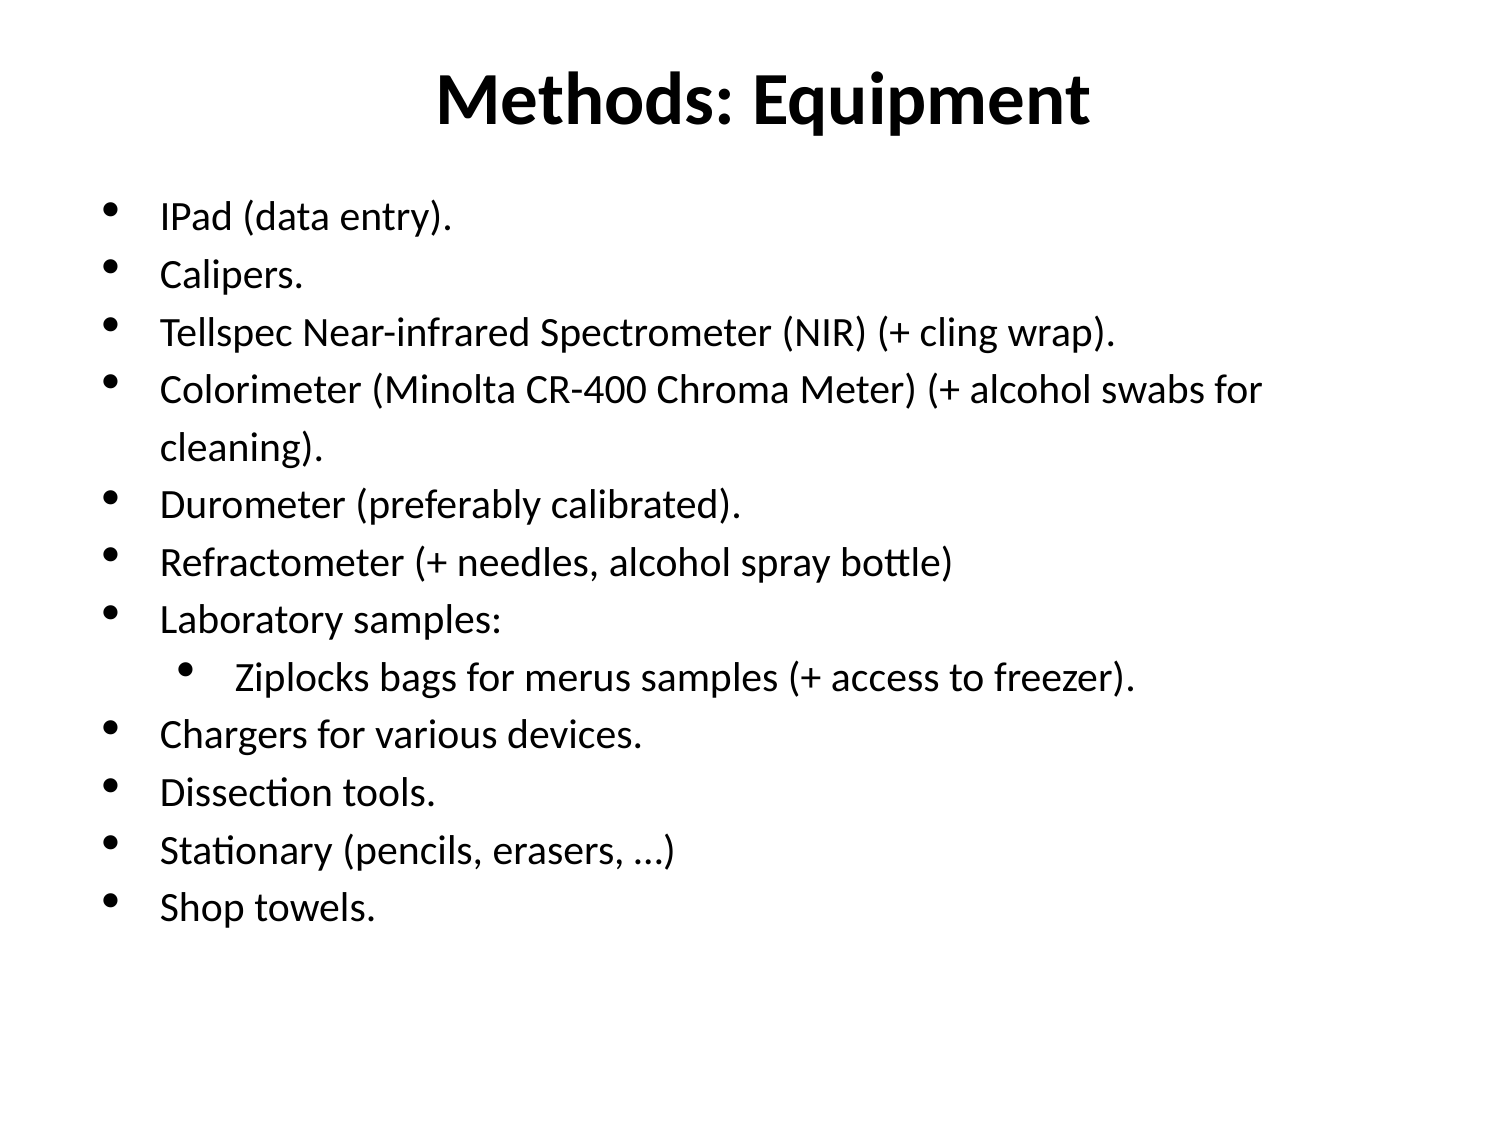

Methods: Equipment
IPad (data entry).
Calipers.
Tellspec Near-infrared Spectrometer (NIR) (+ cling wrap).
Colorimeter (Minolta CR-400 Chroma Meter) (+ alcohol swabs for cleaning).
Durometer (preferably calibrated).
Refractometer (+ needles, alcohol spray bottle)
Laboratory samples:
Ziplocks bags for merus samples (+ access to freezer).
Chargers for various devices.
Dissection tools.
Stationary (pencils, erasers, …)
Shop towels.